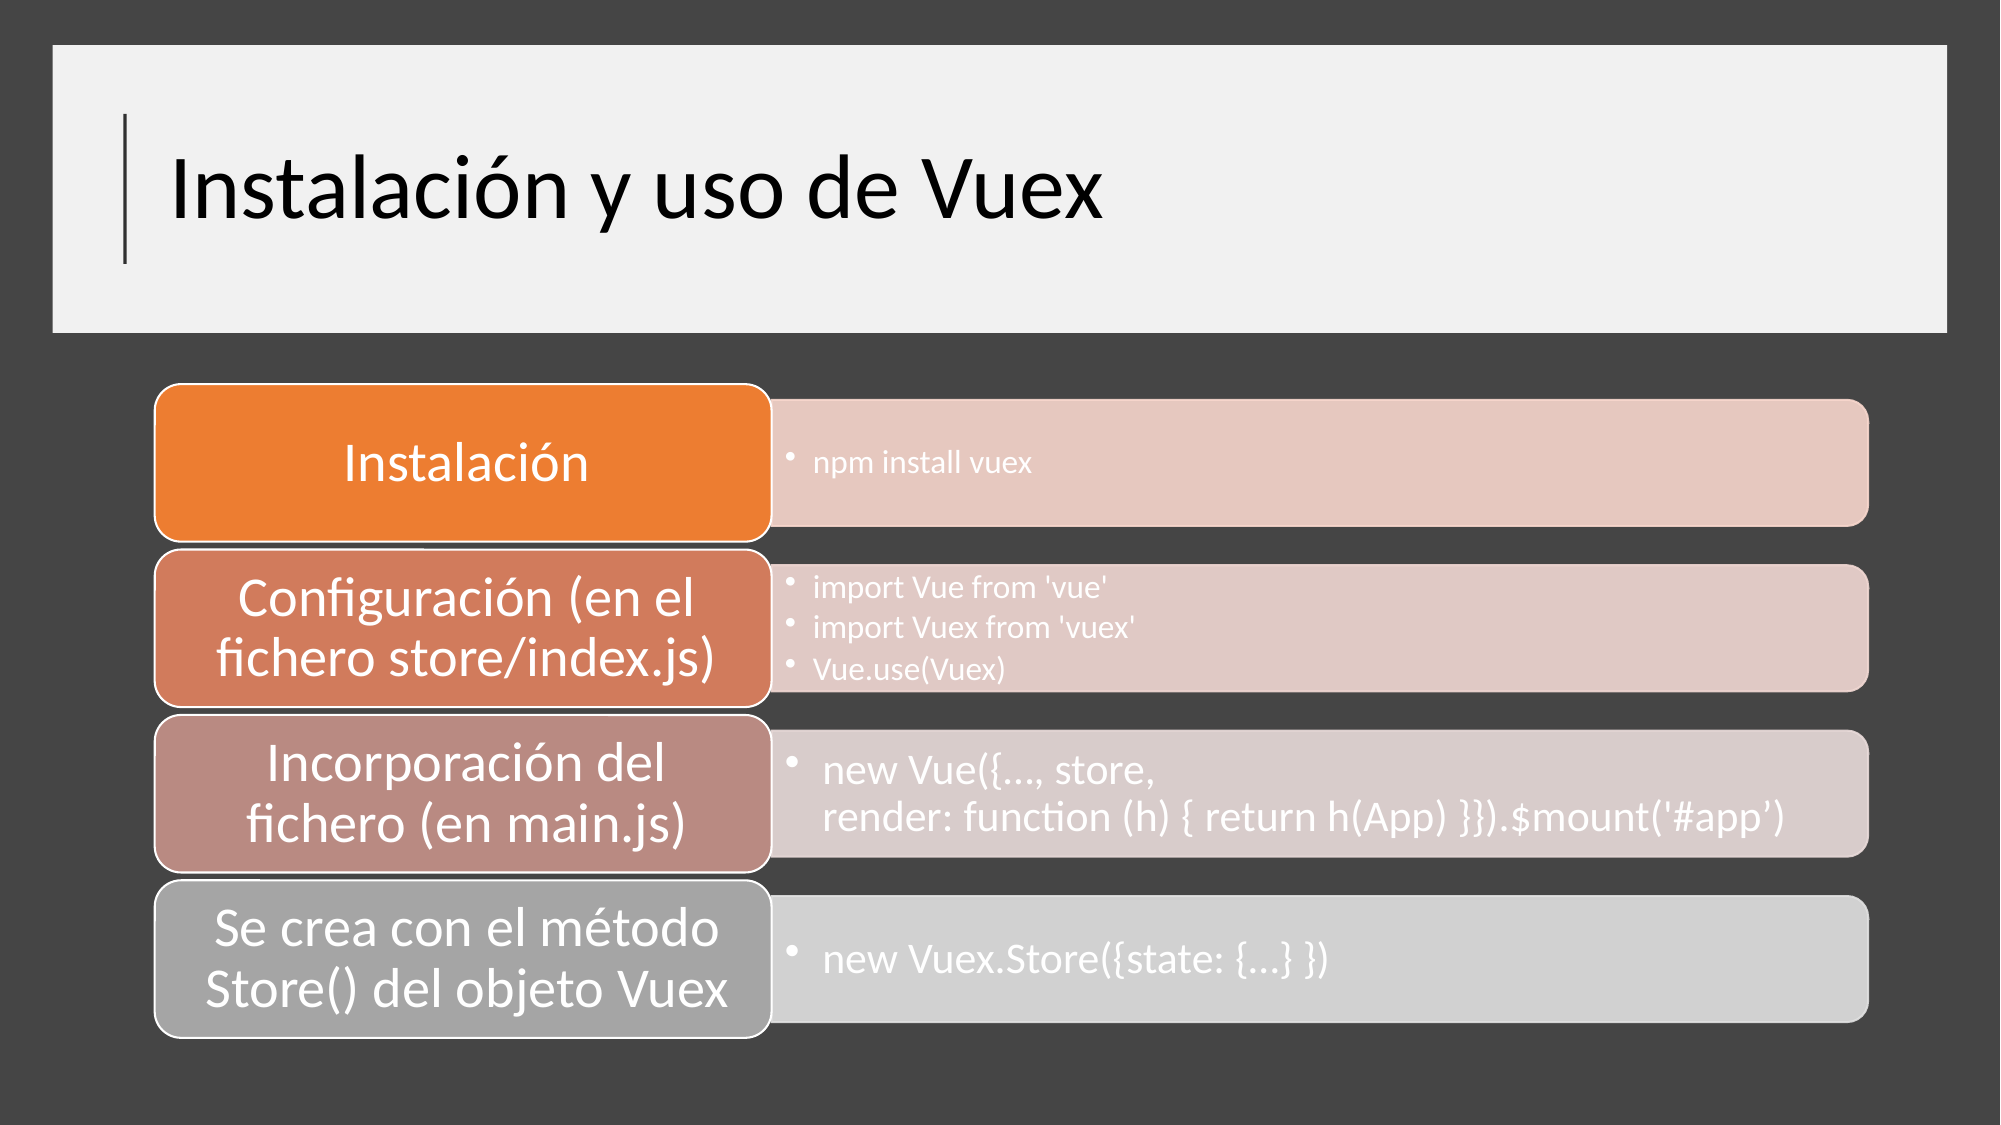

# Instalación y uso de Vuex
npm install vuex
Instalación
import Vue from 'vue'
import Vuex from 'vuex'
Vue.use(Vuex)
Configuración (en el fichero store/index.js)
new Vue({…, store, render: function (h) { return h(App) }}).$mount('#app’)
Incorporación del fichero (en main.js)
new Vuex.Store({state: {…} })
Se crea con el método Store() del objeto Vuex